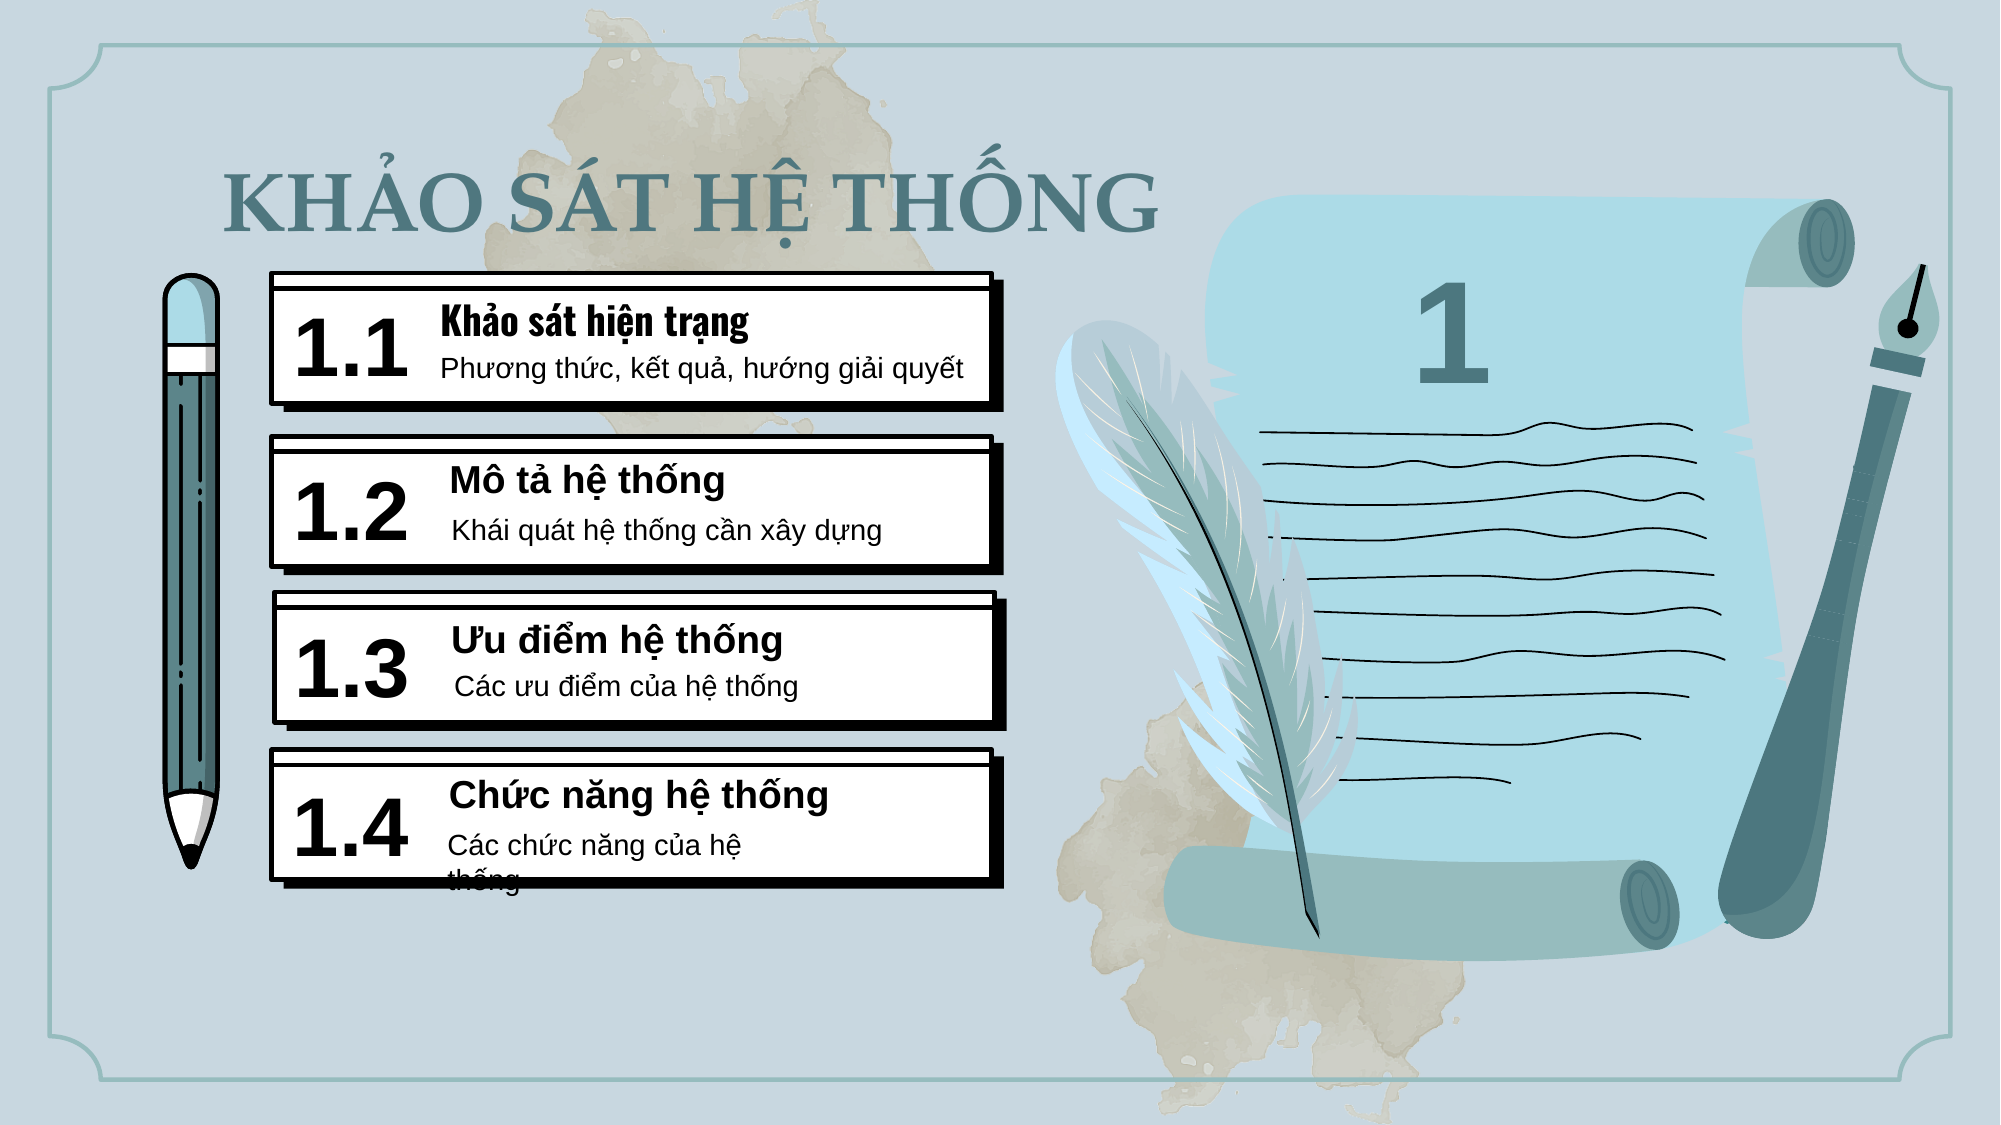

# KHẢO SÁT HỆ THỐNG

1
1.1

Khảo sát hiện trạng
Phương thức, kết quả, hướng giải quyết
Mô tả hệ thống

1.2
Khái quát hệ thống cần xây dựng

Ưu điểm hệ thống

1.3
Các ưu điểm của hệ thống
Chức năng hệ thống

1.4
Các chức năng của hệ thống